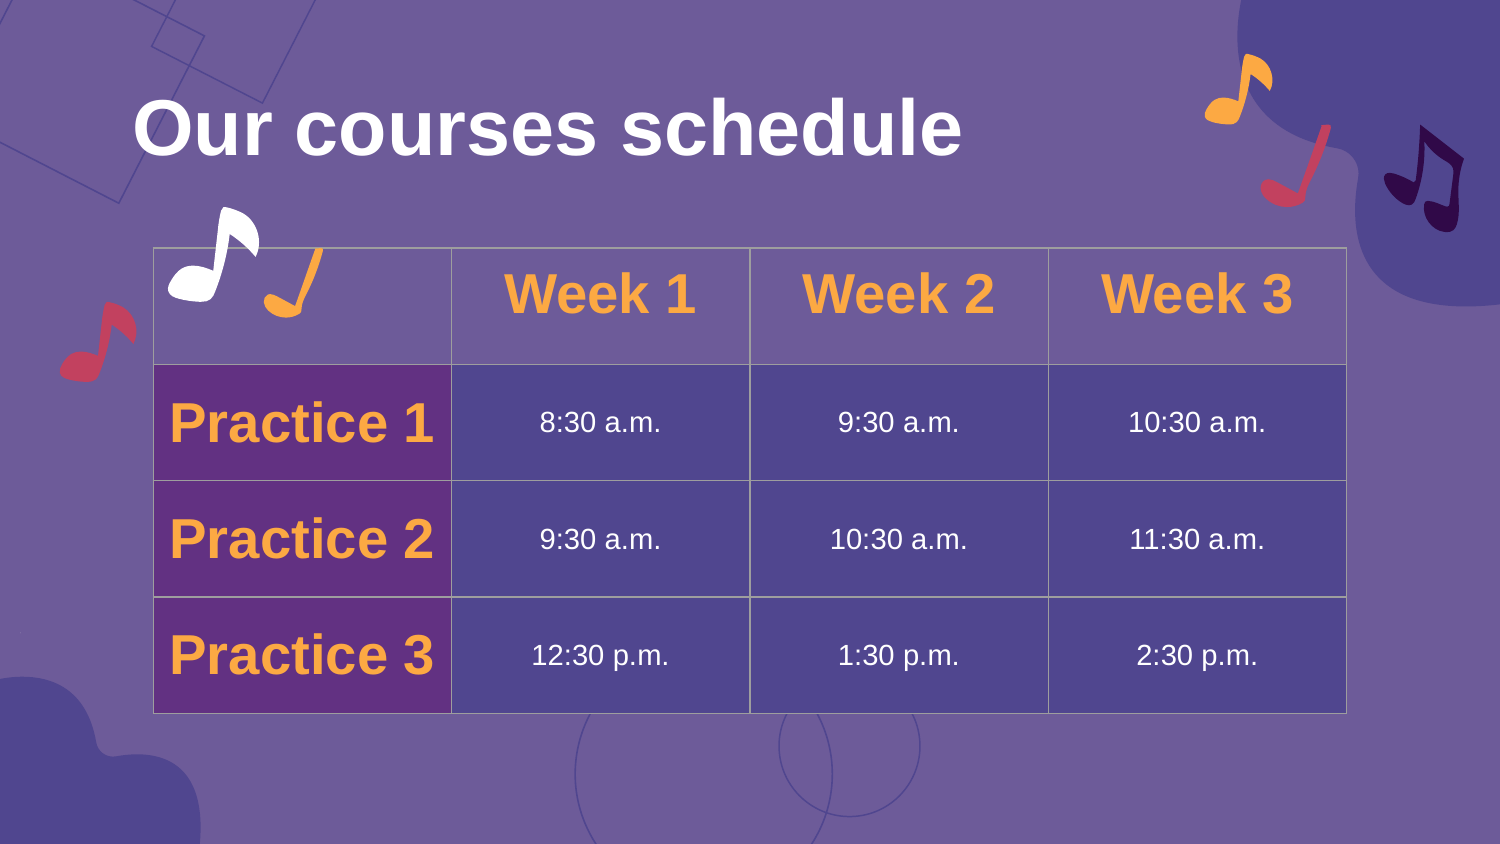

# Our courses schedule
|  | Week 1 | Week 2 | Week 3 |
| --- | --- | --- | --- |
| Practice 1 | 8:30 a.m. | 9:30 a.m. | 10:30 a.m. |
| Practice 2 | 9:30 a.m. | 10:30 a.m. | 11:30 a.m. |
| Practice 3 | 12:30 p.m. | 1:30 p.m. | 2:30 p.m. |